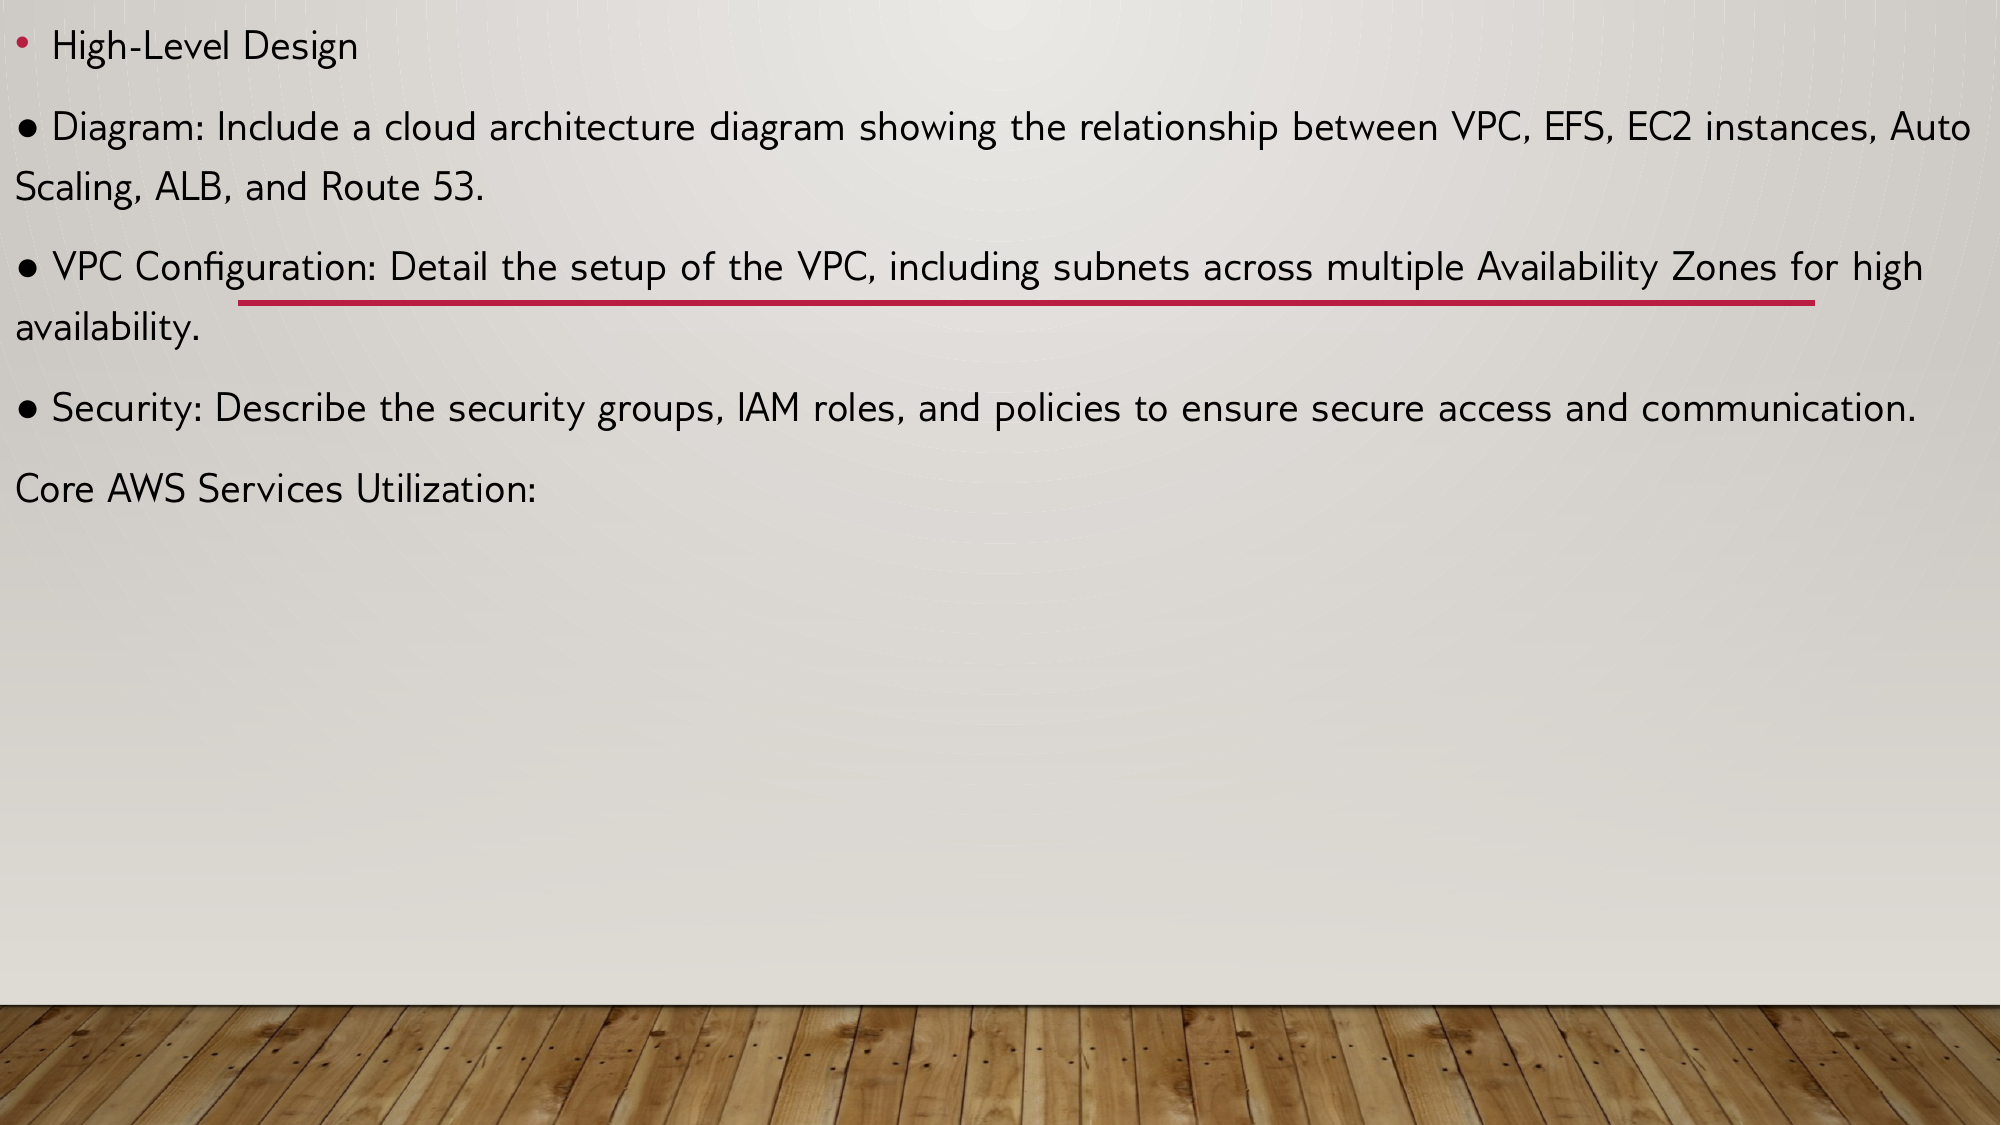

High-Level Design
● Diagram: Include a cloud architecture diagram showing the relationship between VPC, EFS, EC2 instances, Auto Scaling, ALB, and Route 53.
● VPC Configuration: Detail the setup of the VPC, including subnets across multiple Availability Zones for high availability.
● Security: Describe the security groups, IAM roles, and policies to ensure secure access and communication.
Core AWS Services Utilization: